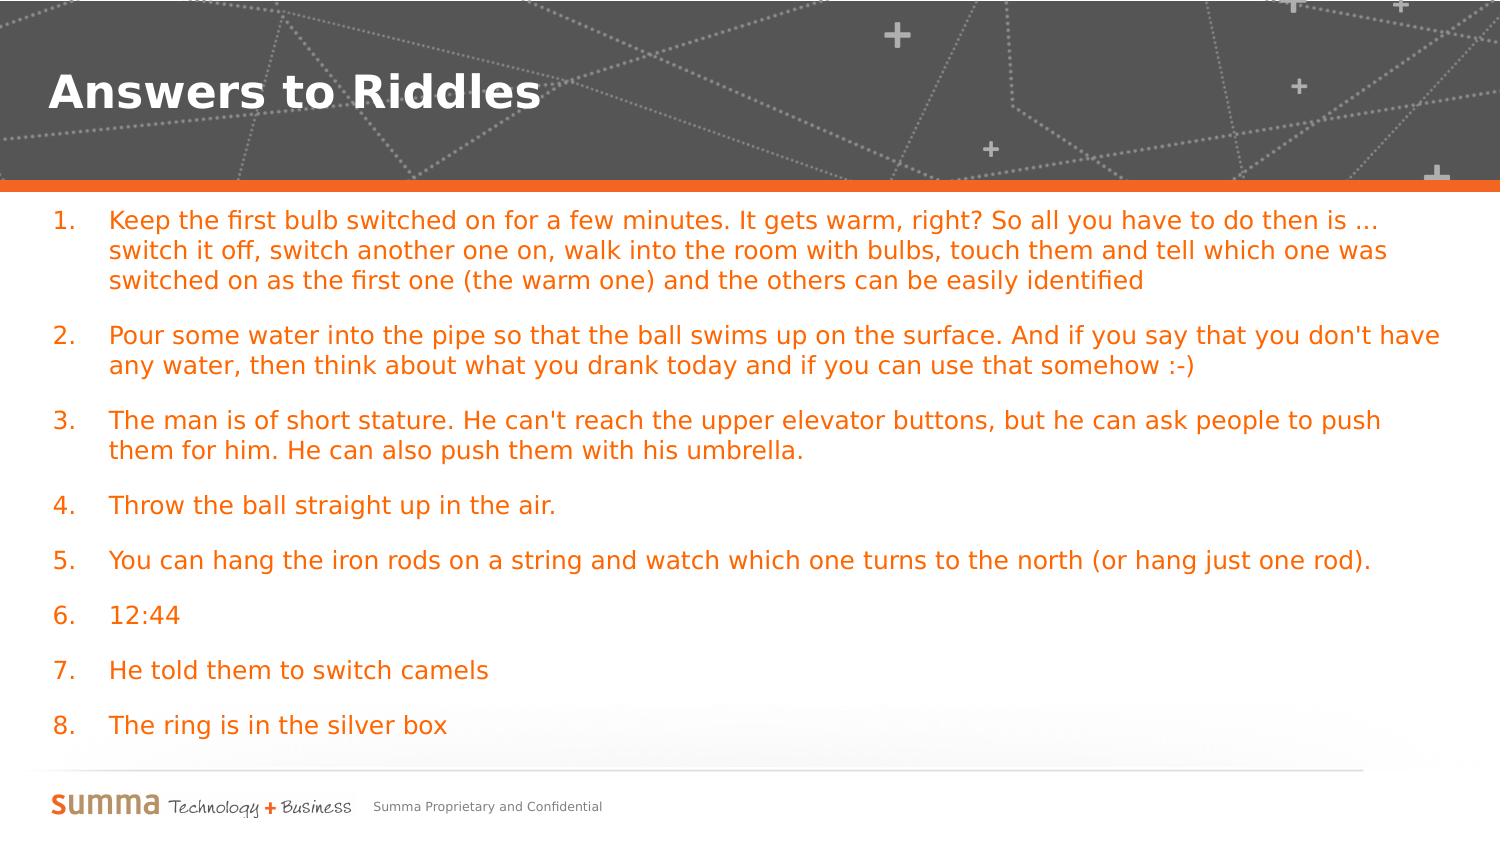

# Answers to Riddles
Keep the first bulb switched on for a few minutes. It gets warm, right? So all you have to do then is ... switch it off, switch another one on, walk into the room with bulbs, touch them and tell which one was switched on as the first one (the warm one) and the others can be easily identified
Pour some water into the pipe so that the ball swims up on the surface. And if you say that you don't have any water, then think about what you drank today and if you can use that somehow :-)
The man is of short stature. He can't reach the upper elevator buttons, but he can ask people to push them for him. He can also push them with his umbrella.
Throw the ball straight up in the air.
You can hang the iron rods on a string and watch which one turns to the north (or hang just one rod).
12:44
He told them to switch camels
The ring is in the silver box